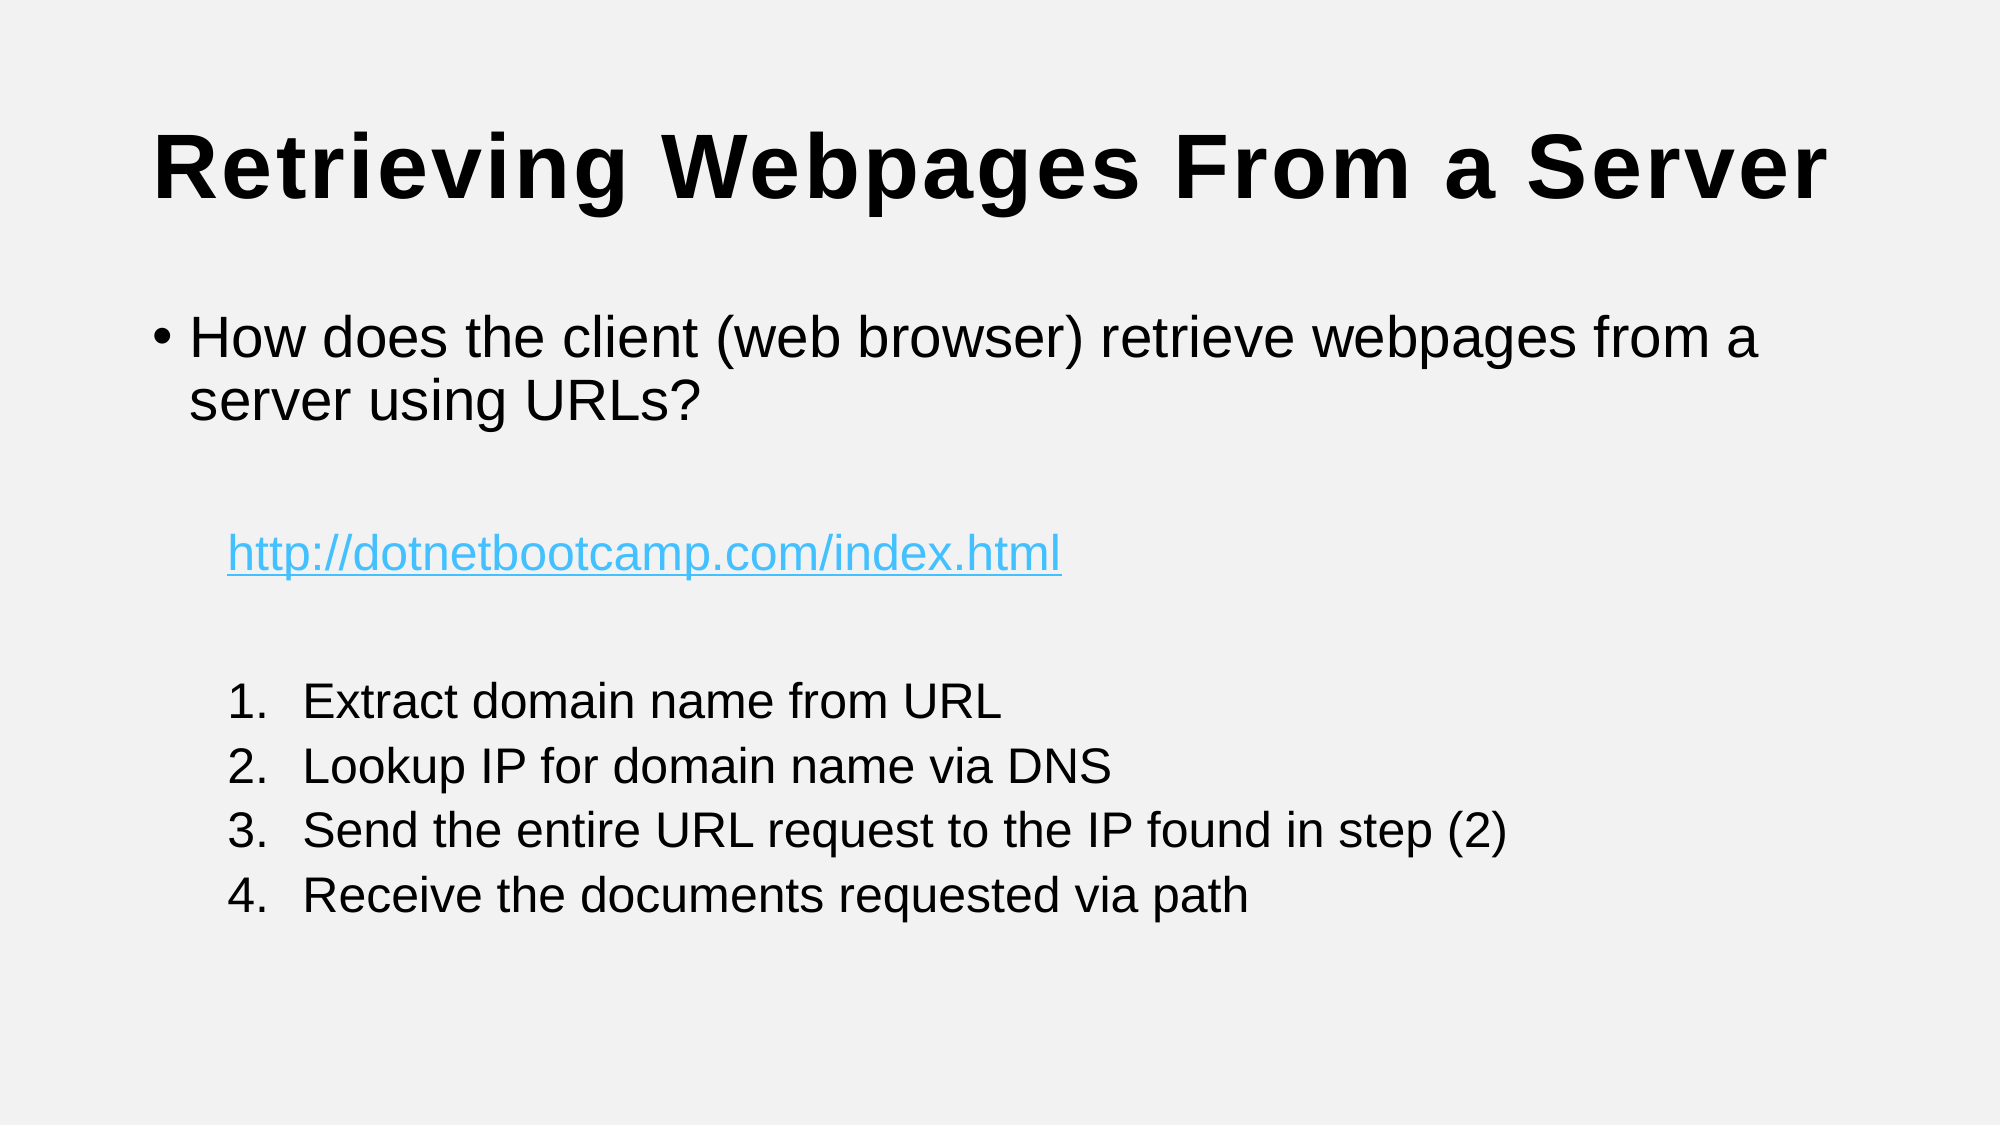

# Retrieving Webpages From a Server
How does the client (web browser) retrieve webpages from a server using URLs?

http://dotnetbootcamp.com/index.html

Extract domain name from URL
Lookup IP for domain name via DNS
Send the entire URL request to the IP found in step (2)
Receive the documents requested via path